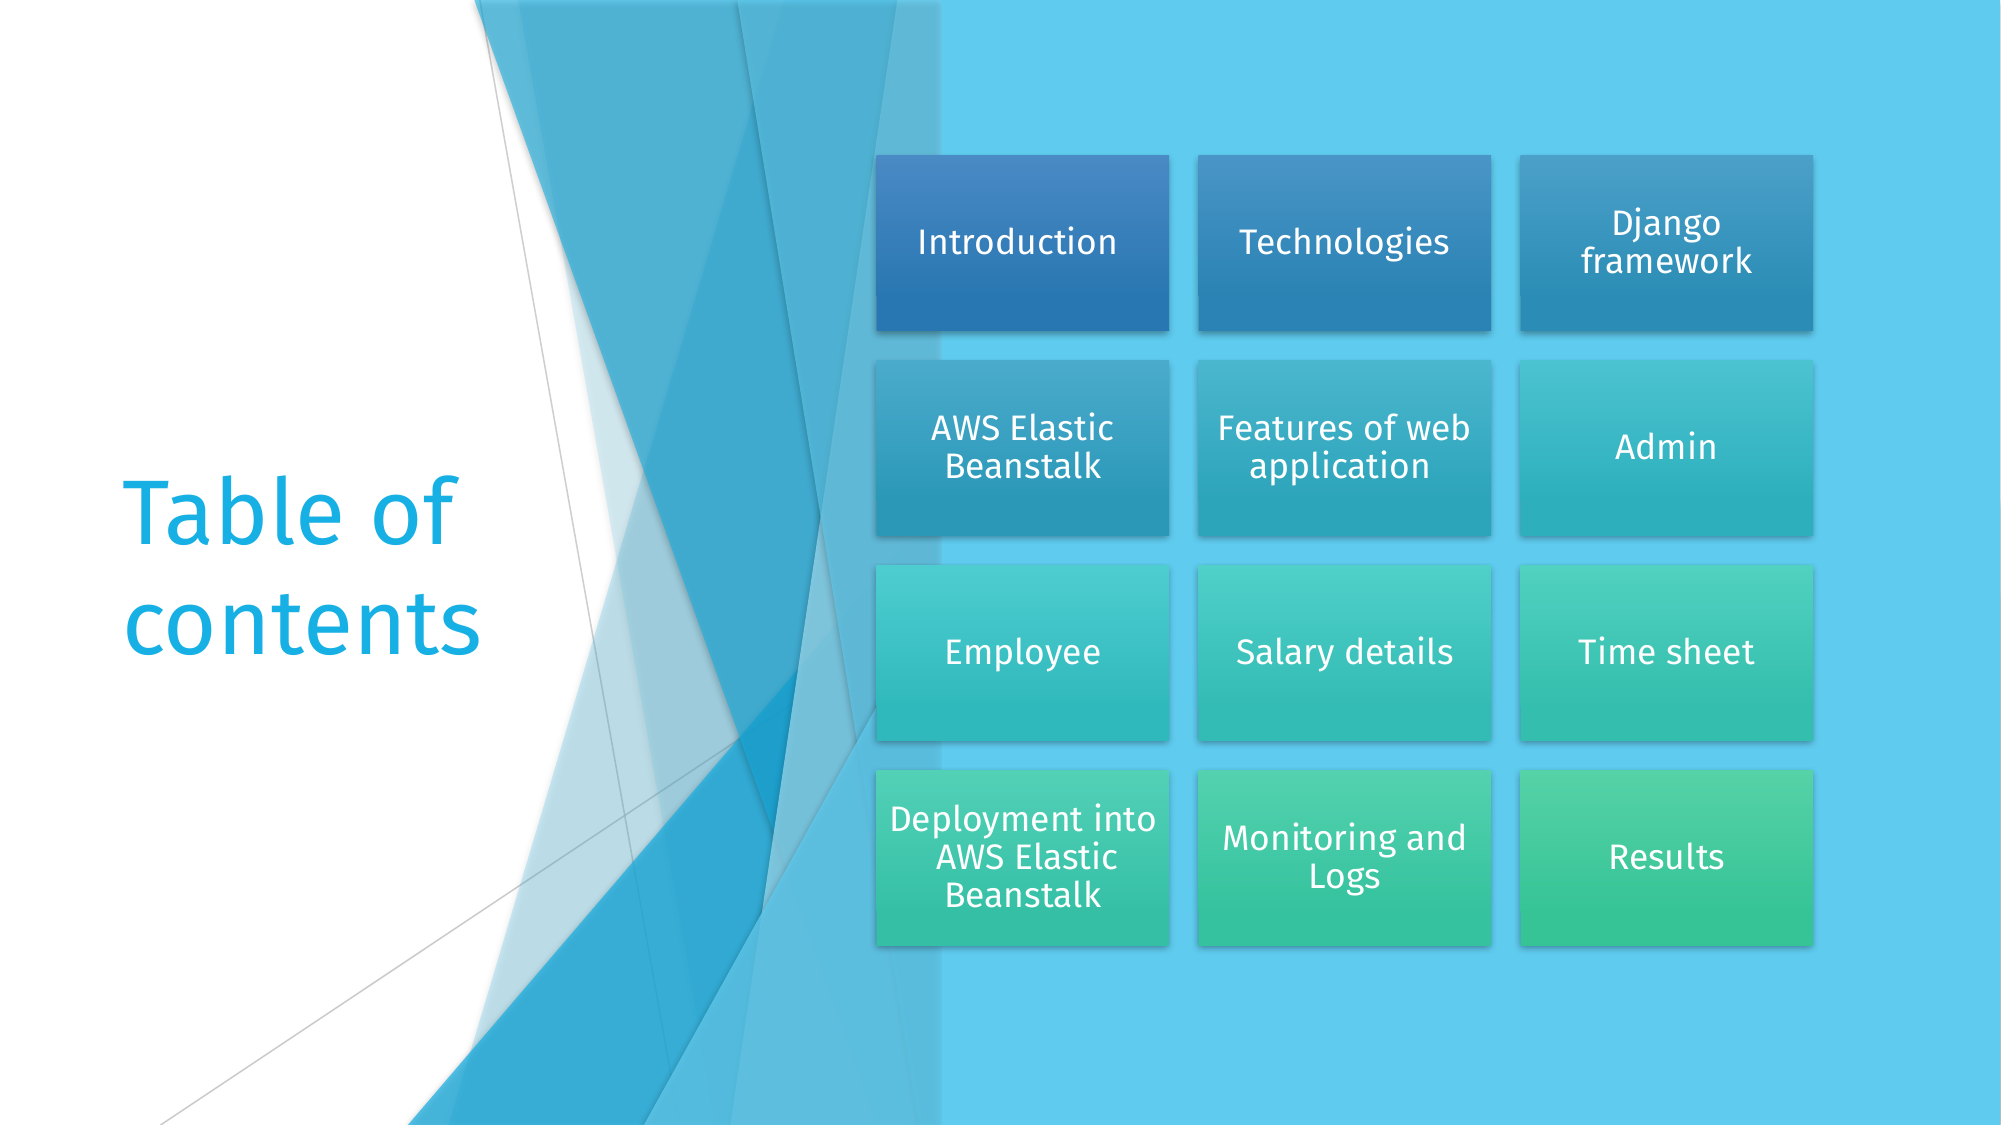

Introduction
Technologies
Django framework
AWS Elastic Beanstalk
Features of web application
Admin
Employee
Salary details
Time sheet
Deployment into  AWS Elastic Beanstalk
Monitoring and Logs
Results
# Table of contents